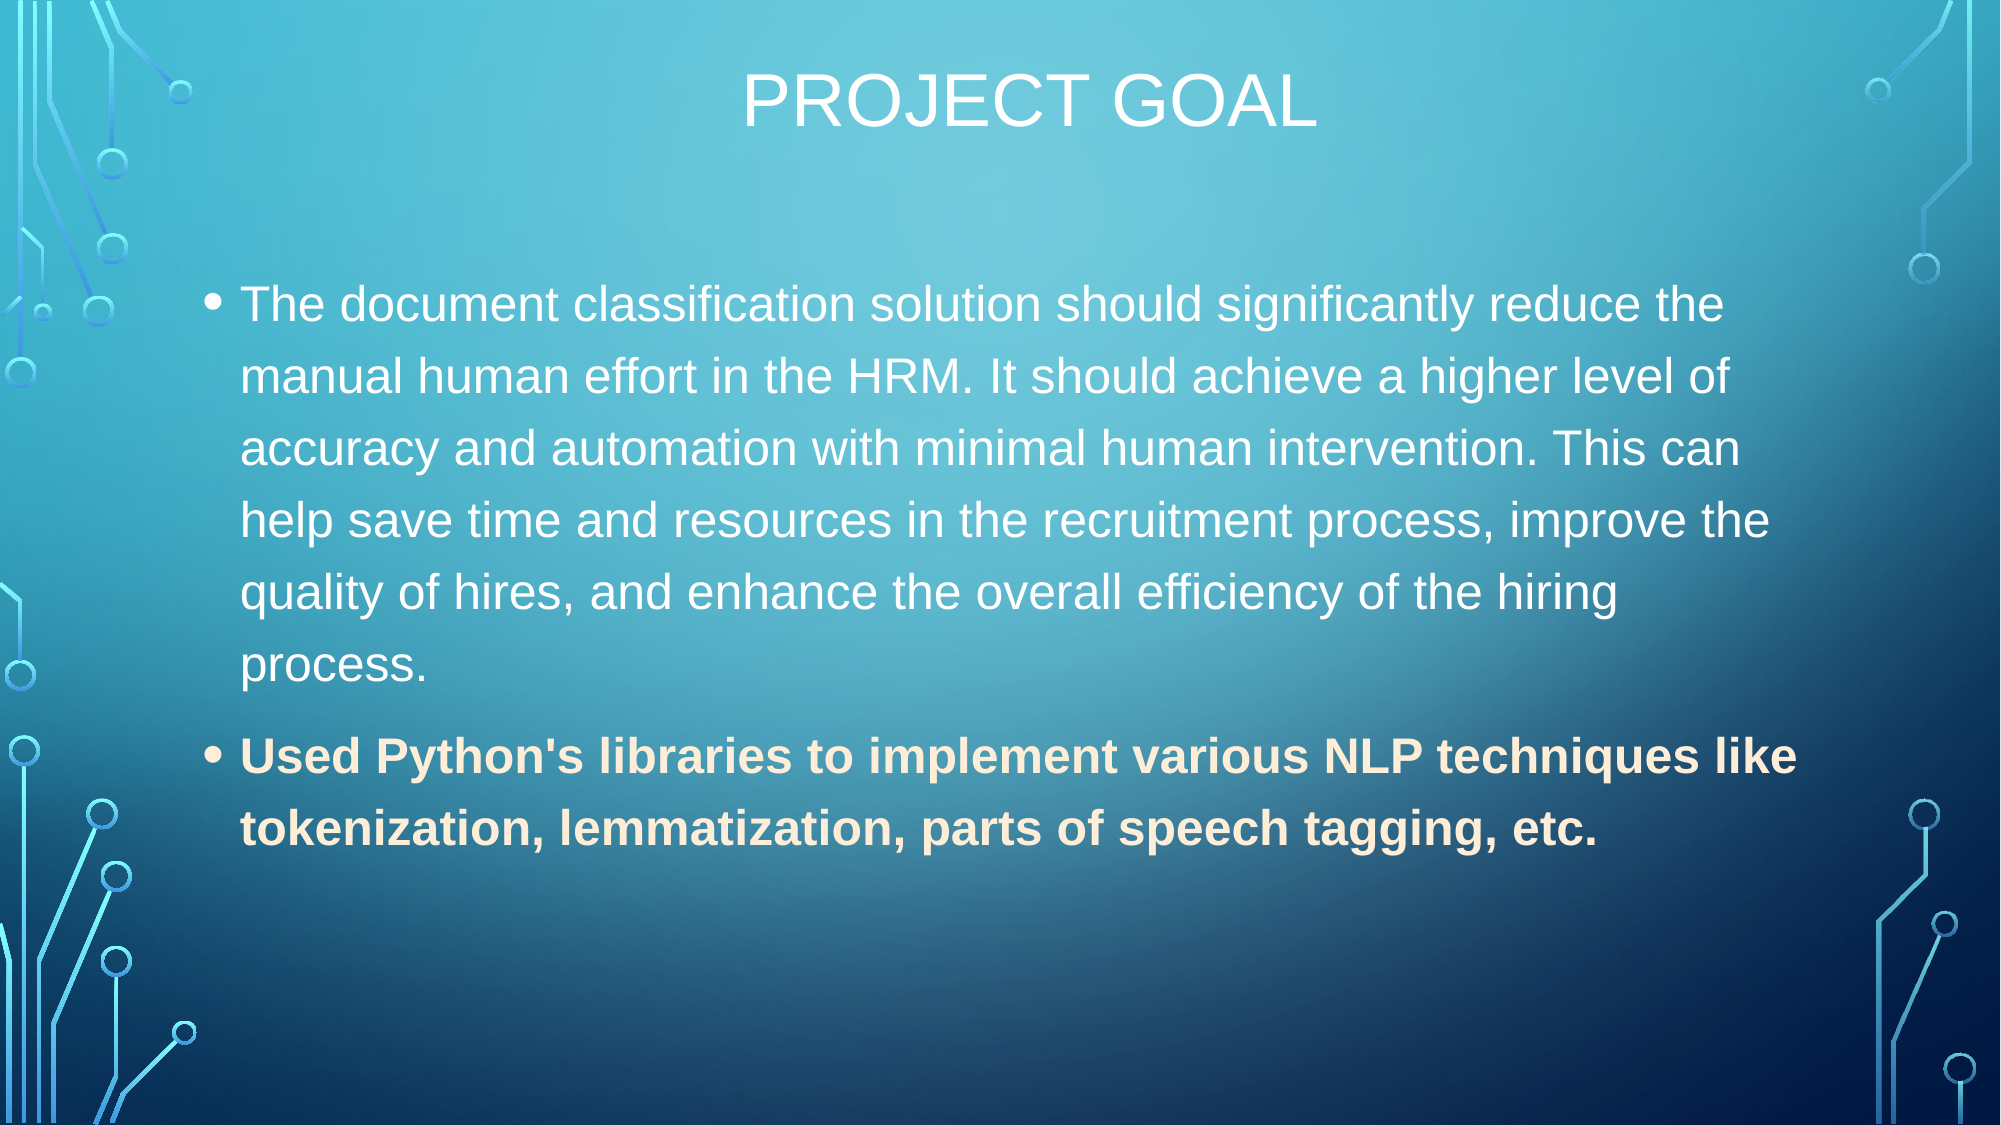

# Project goal
The document classification solution should significantly reduce the manual human effort in the HRM. It should achieve a higher level of accuracy and automation with minimal human intervention. This can help save time and resources in the recruitment process, improve the quality of hires, and enhance the overall efficiency of the hiring process.
Used Python's libraries to implement various NLP techniques like tokenization, lemmatization, parts of speech tagging, etc.